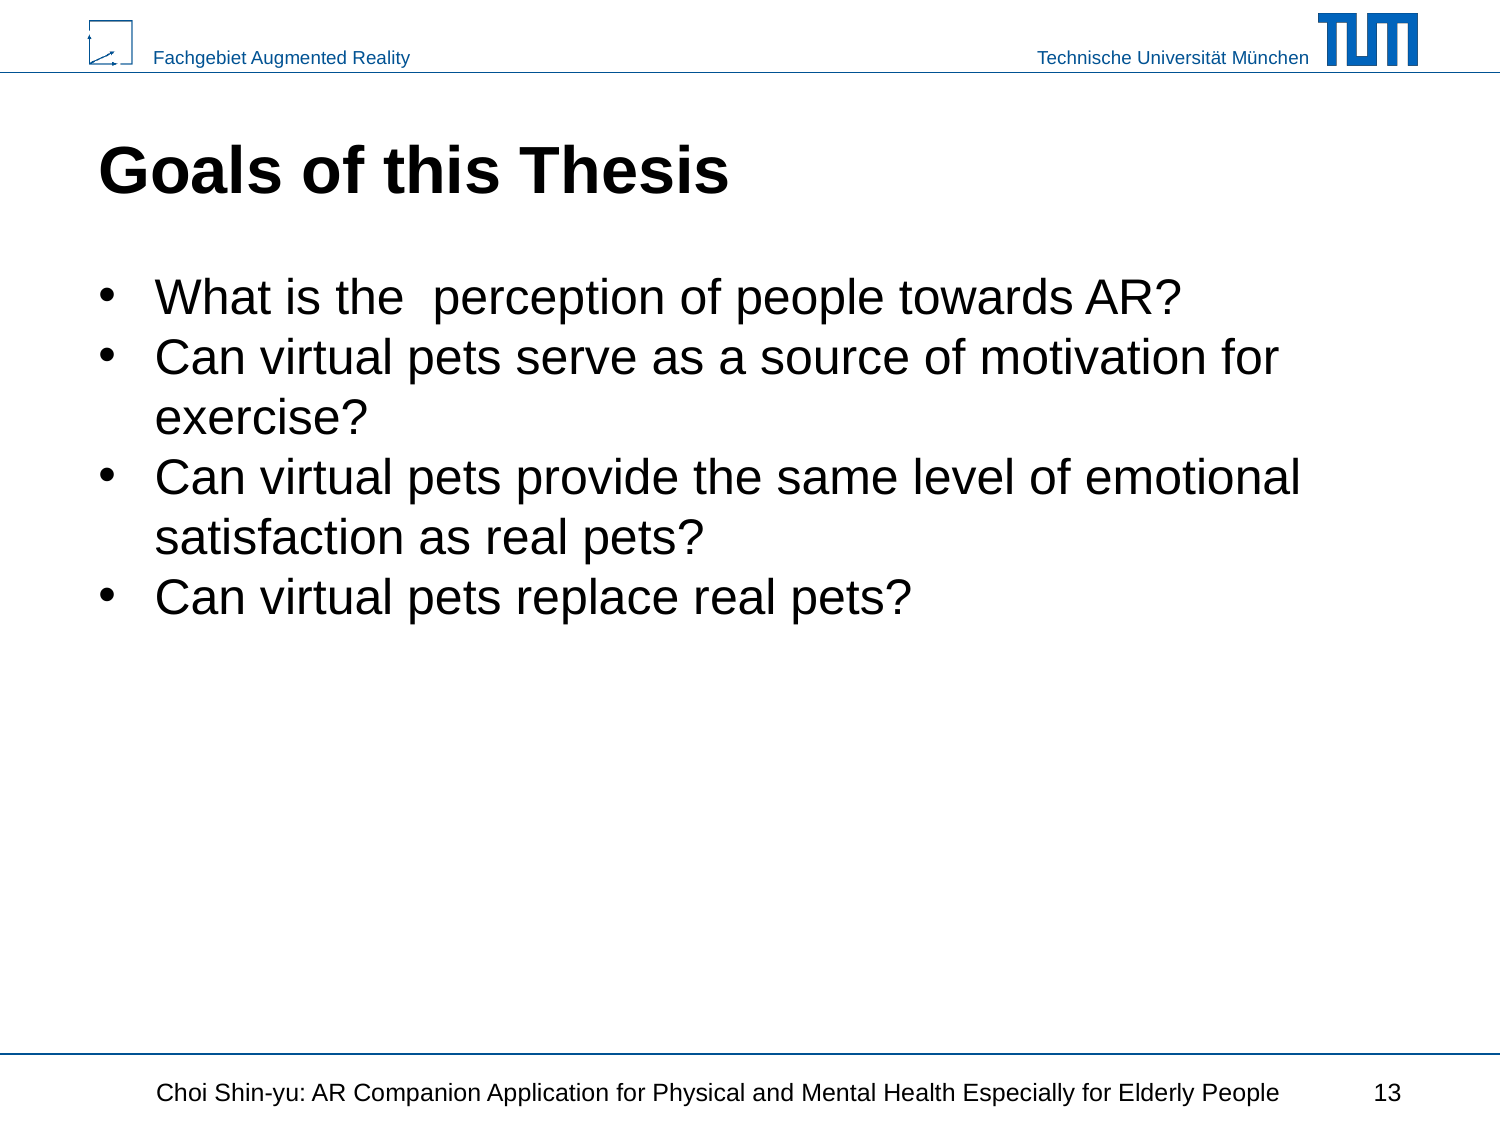

# Goals of this Thesis
What is the  perception of people towards AR?
Can virtual pets serve as a source of motivation for exercise?
Can virtual pets provide the same level of emotional satisfaction as real pets?
Can virtual pets replace real pets?
Choi Shin-yu: AR Companion Application for Physical and Mental Health Especially for Elderly People
13